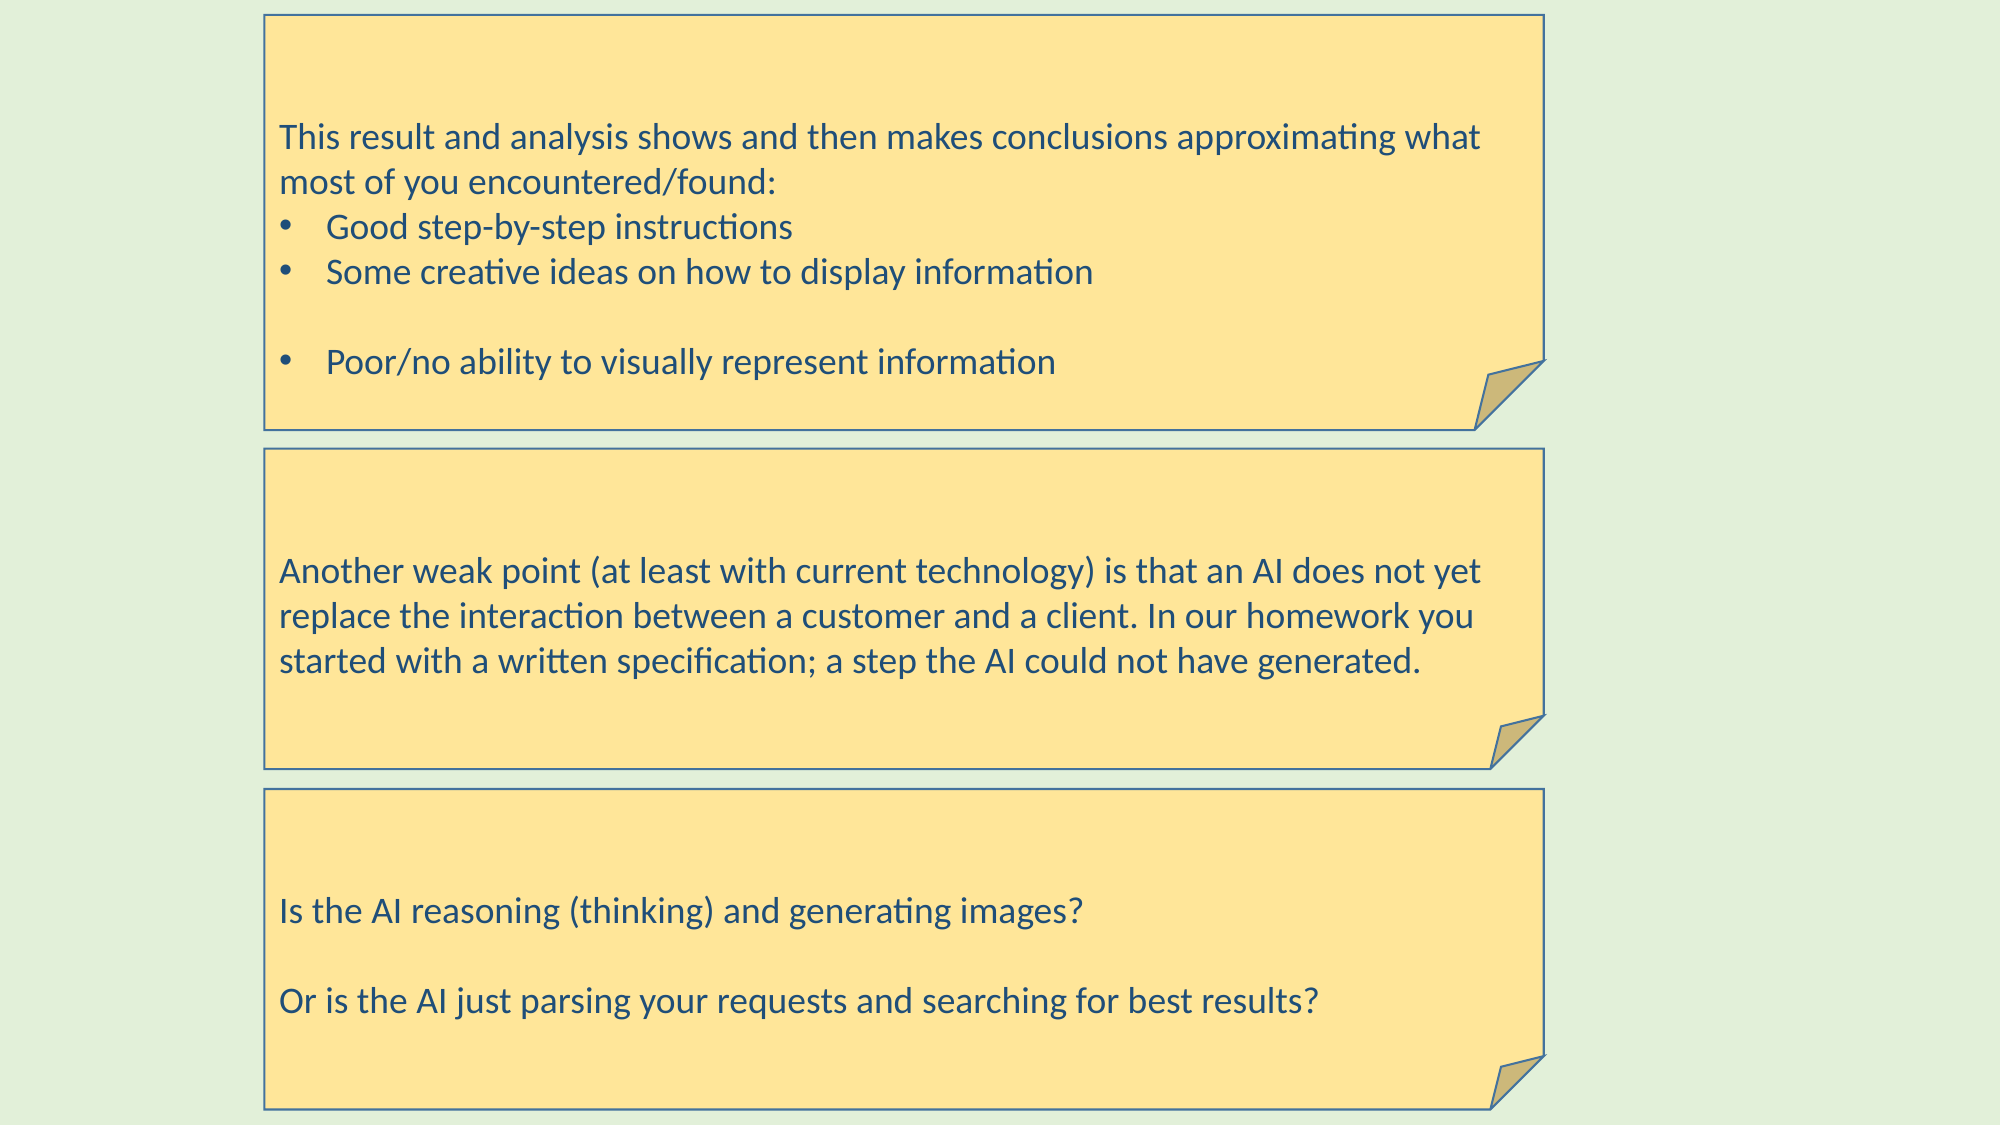

This result and analysis shows and then makes conclusions approximating what most of you encountered/found:
Good step-by-step instructions
Some creative ideas on how to display information

Poor/no ability to visually represent information

Another weak point (at least with current technology) is that an AI does not yet replace the interaction between a customer and a client. In our homework you started with a written specification; a step the AI could not have generated.

Is the AI reasoning (thinking) and generating images?

Or is the AI just parsing your requests and searching for best results?